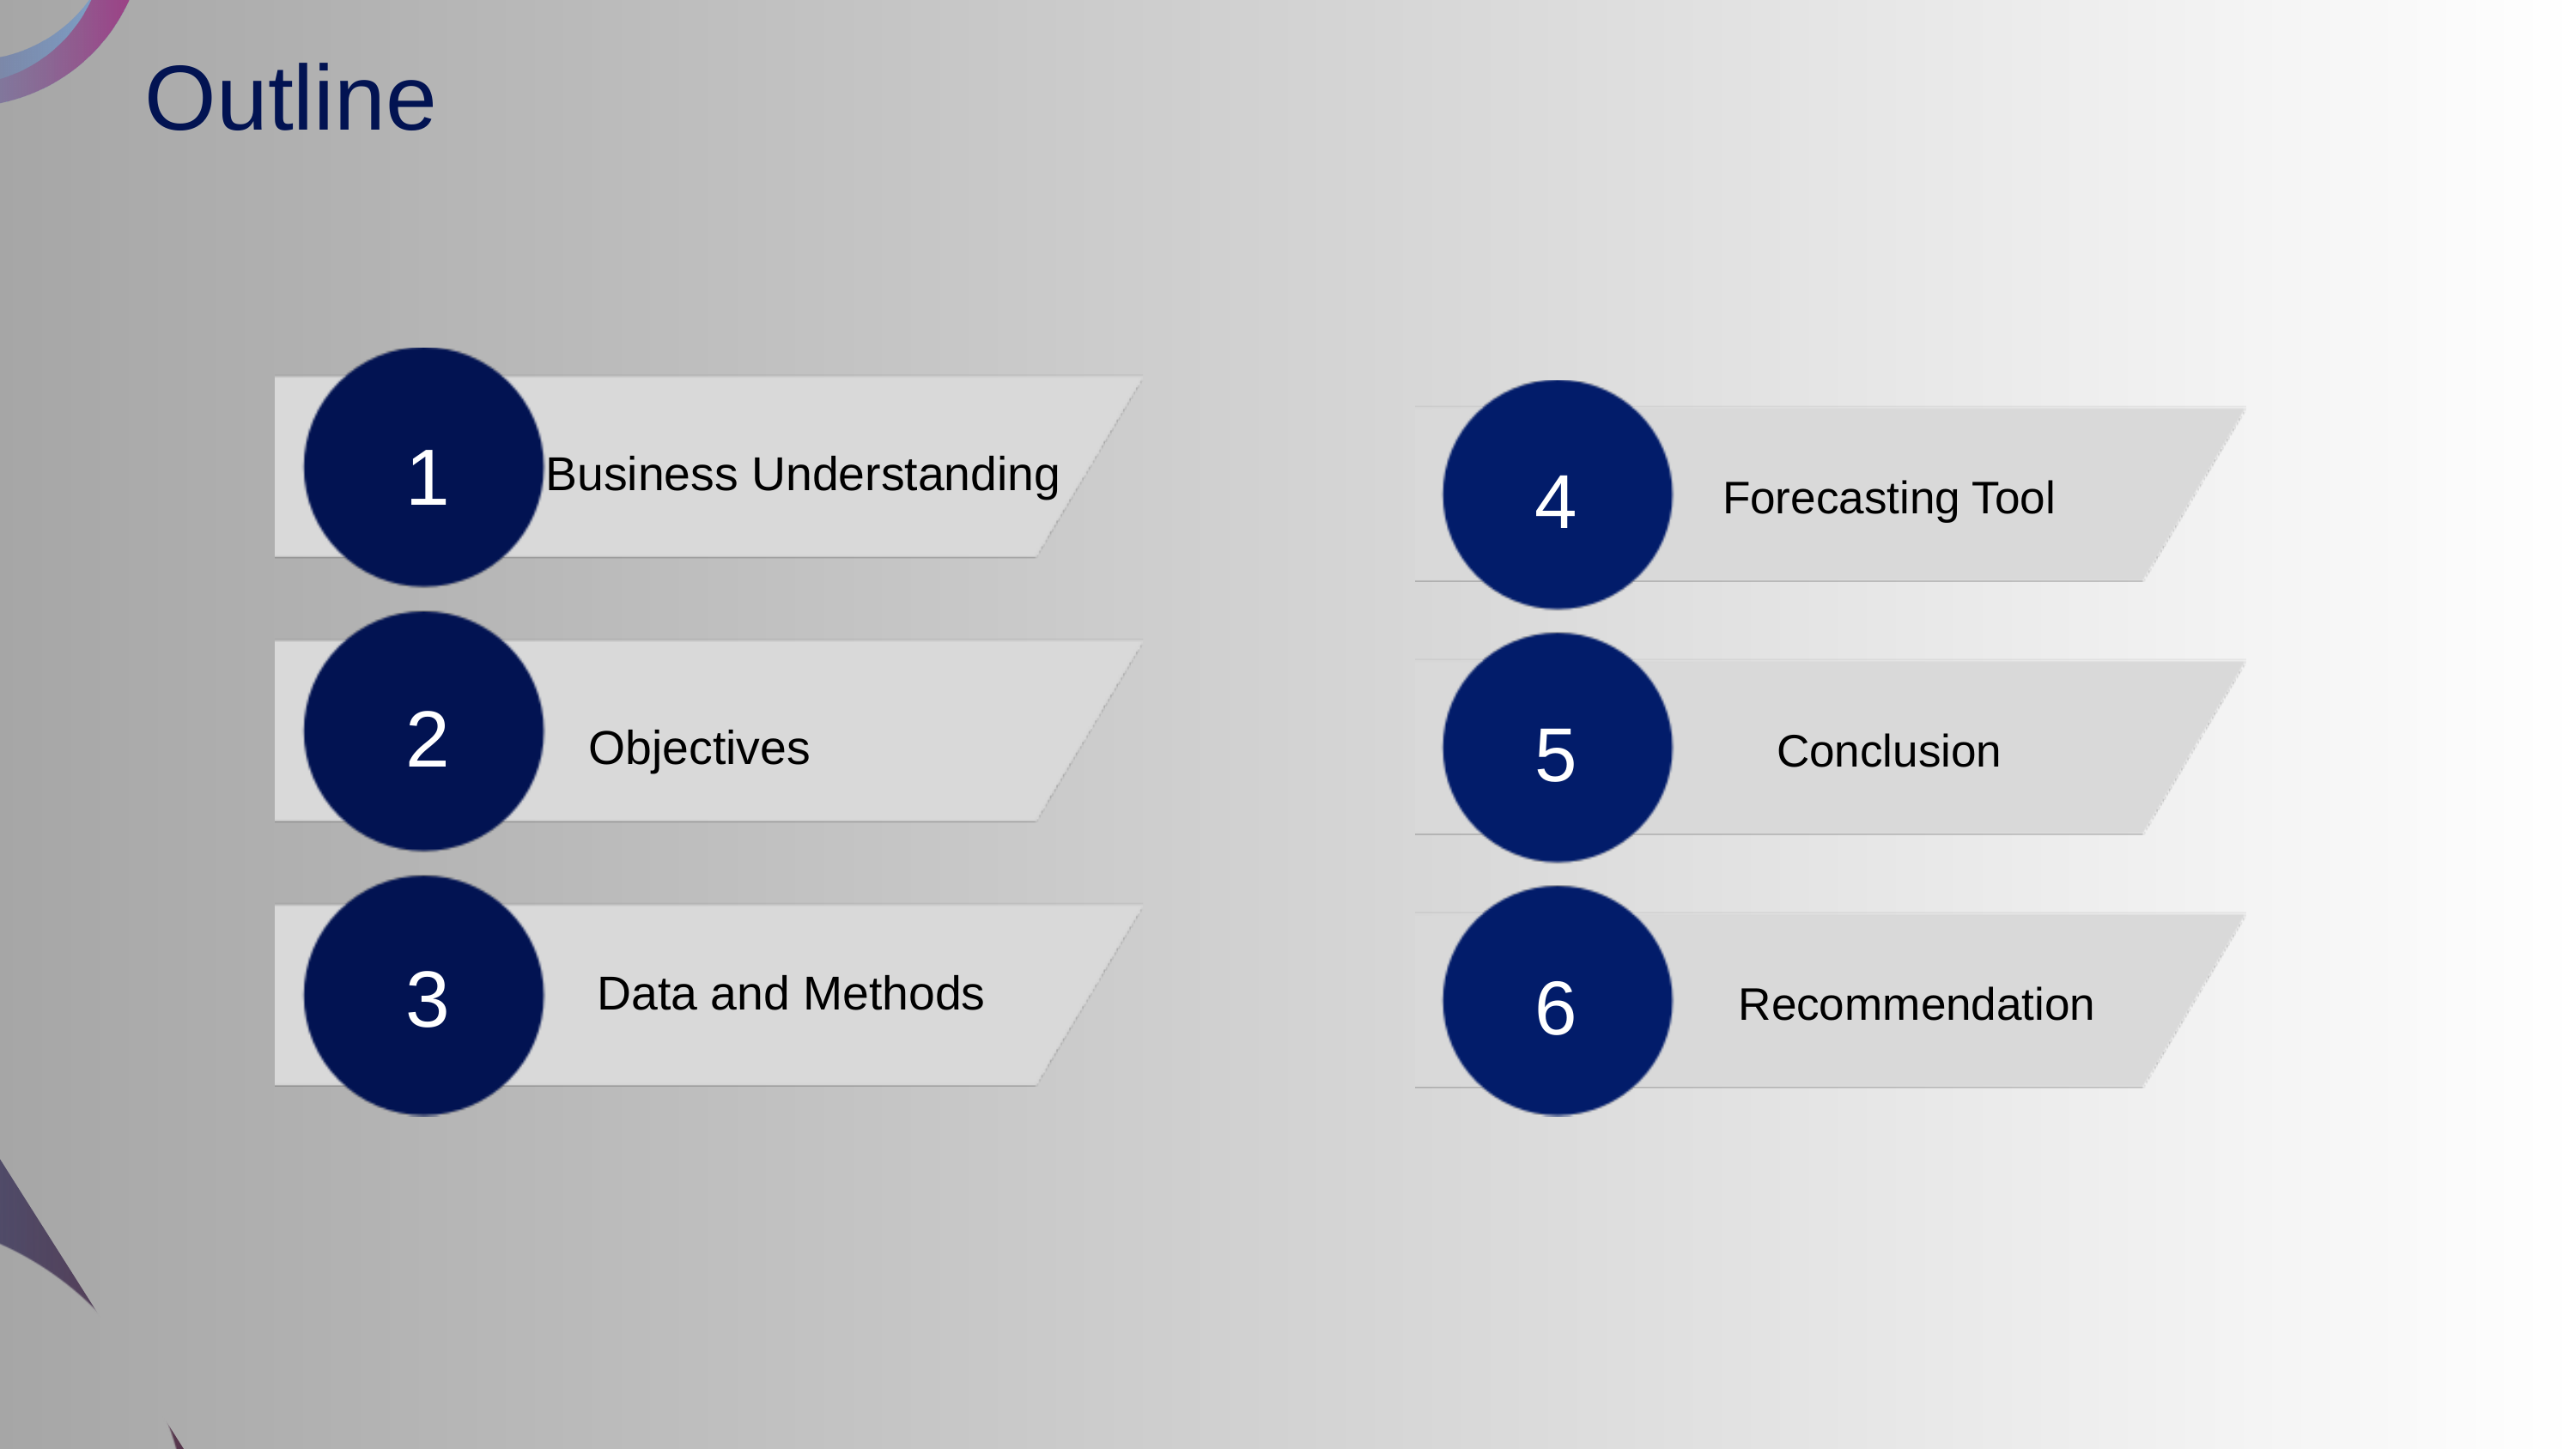

Outline

1
Business Understanding
2
Objectives
3
Data and Methods

4
Forecasting Tool
5
Conclusion
6
Recommendation